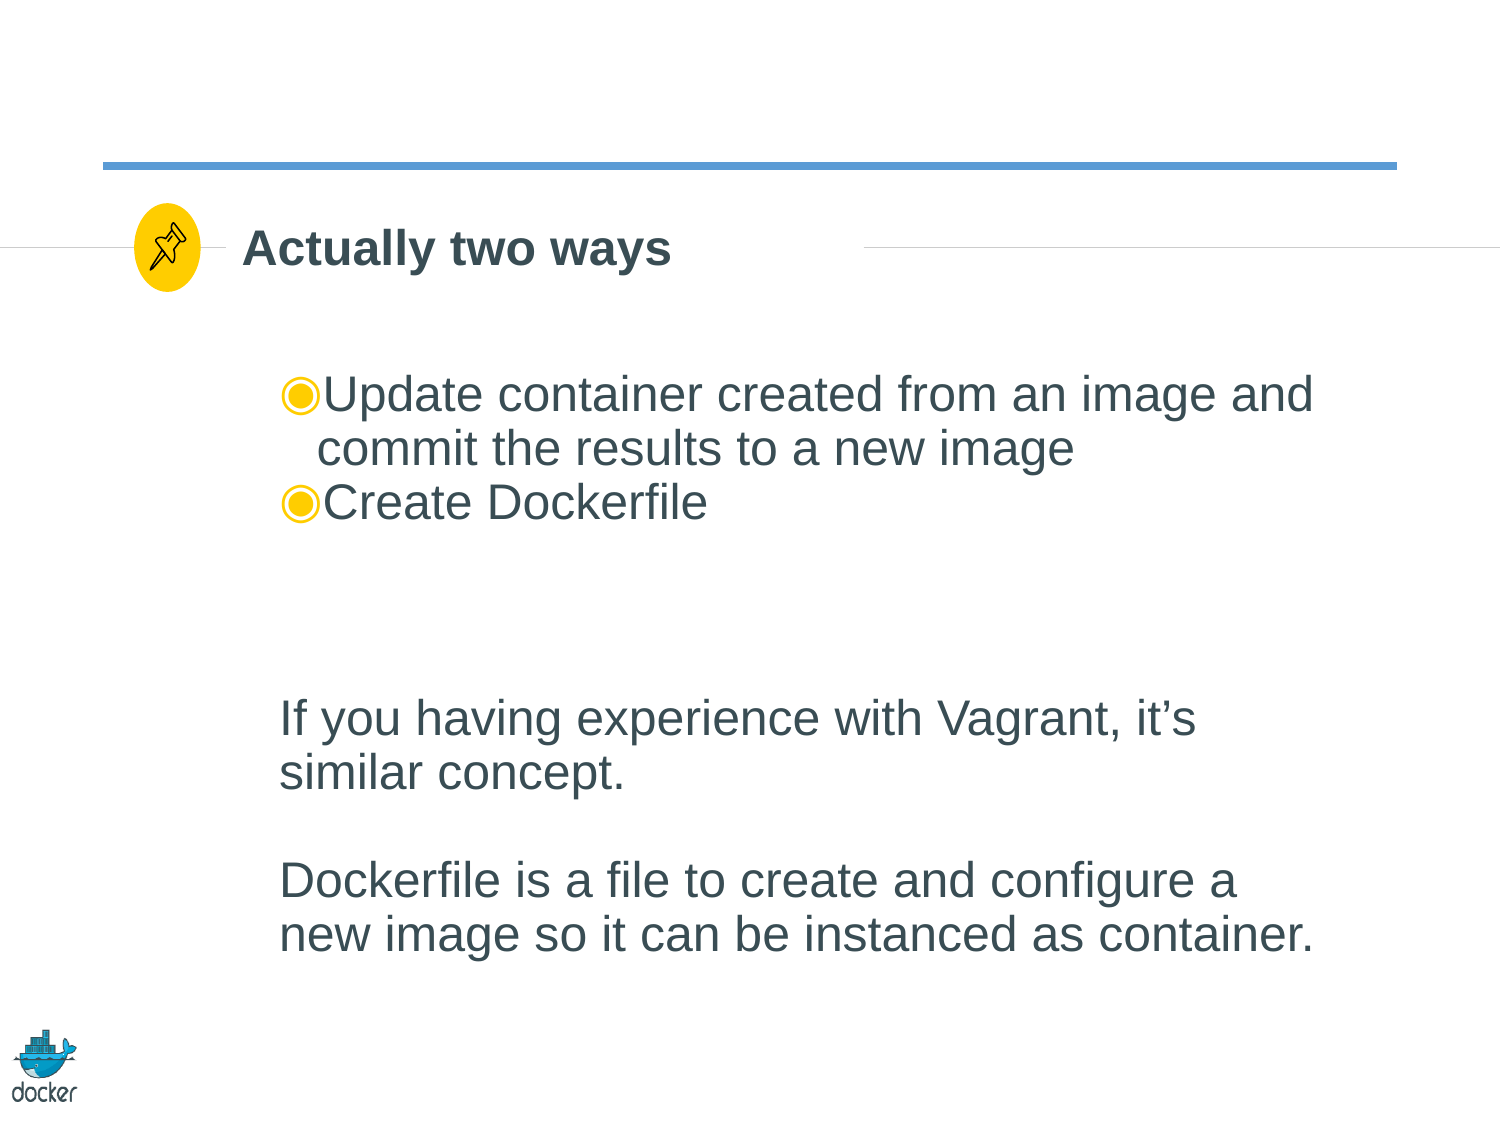

# Actually two ways

Update container created from an image and commit the results to a new image
Create Dockerfile

If you having experience with Vagrant, it’s similar concept.

Dockerfile is a file to create and configure a new image so it can be instanced as container.